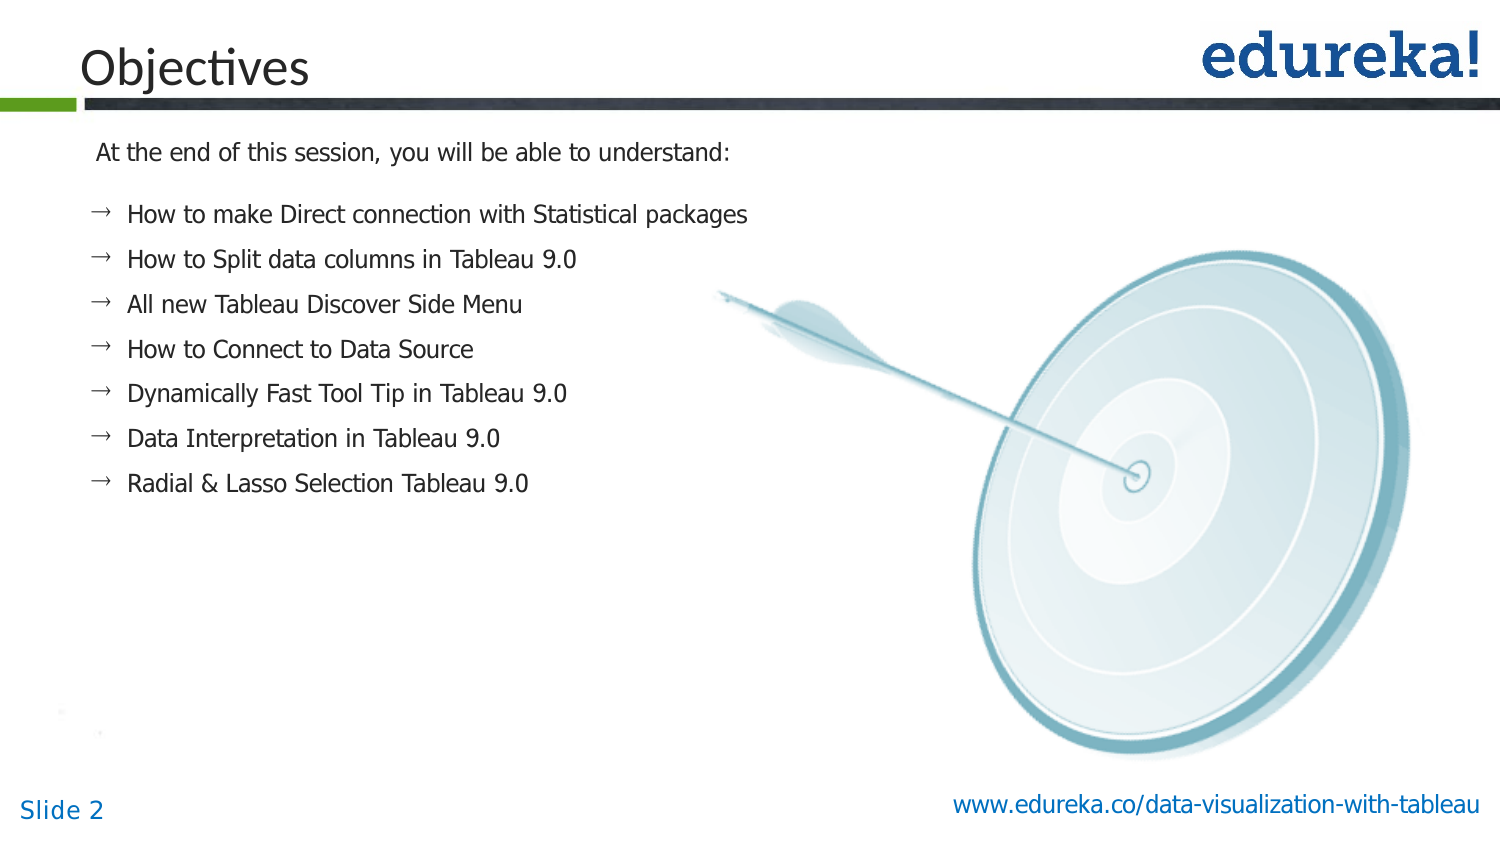

Objectives
At the end of this session, you will be able to understand:
 How to make Direct connection with Statistical packages
 How to Split data columns in Tableau 9.0
 All new Tableau Discover Side Menu
 How to Connect to Data Source
 Dynamically Fast Tool Tip in Tableau 9.0
 Data Interpretation in Tableau 9.0
 Radial & Lasso Selection Tableau 9.0